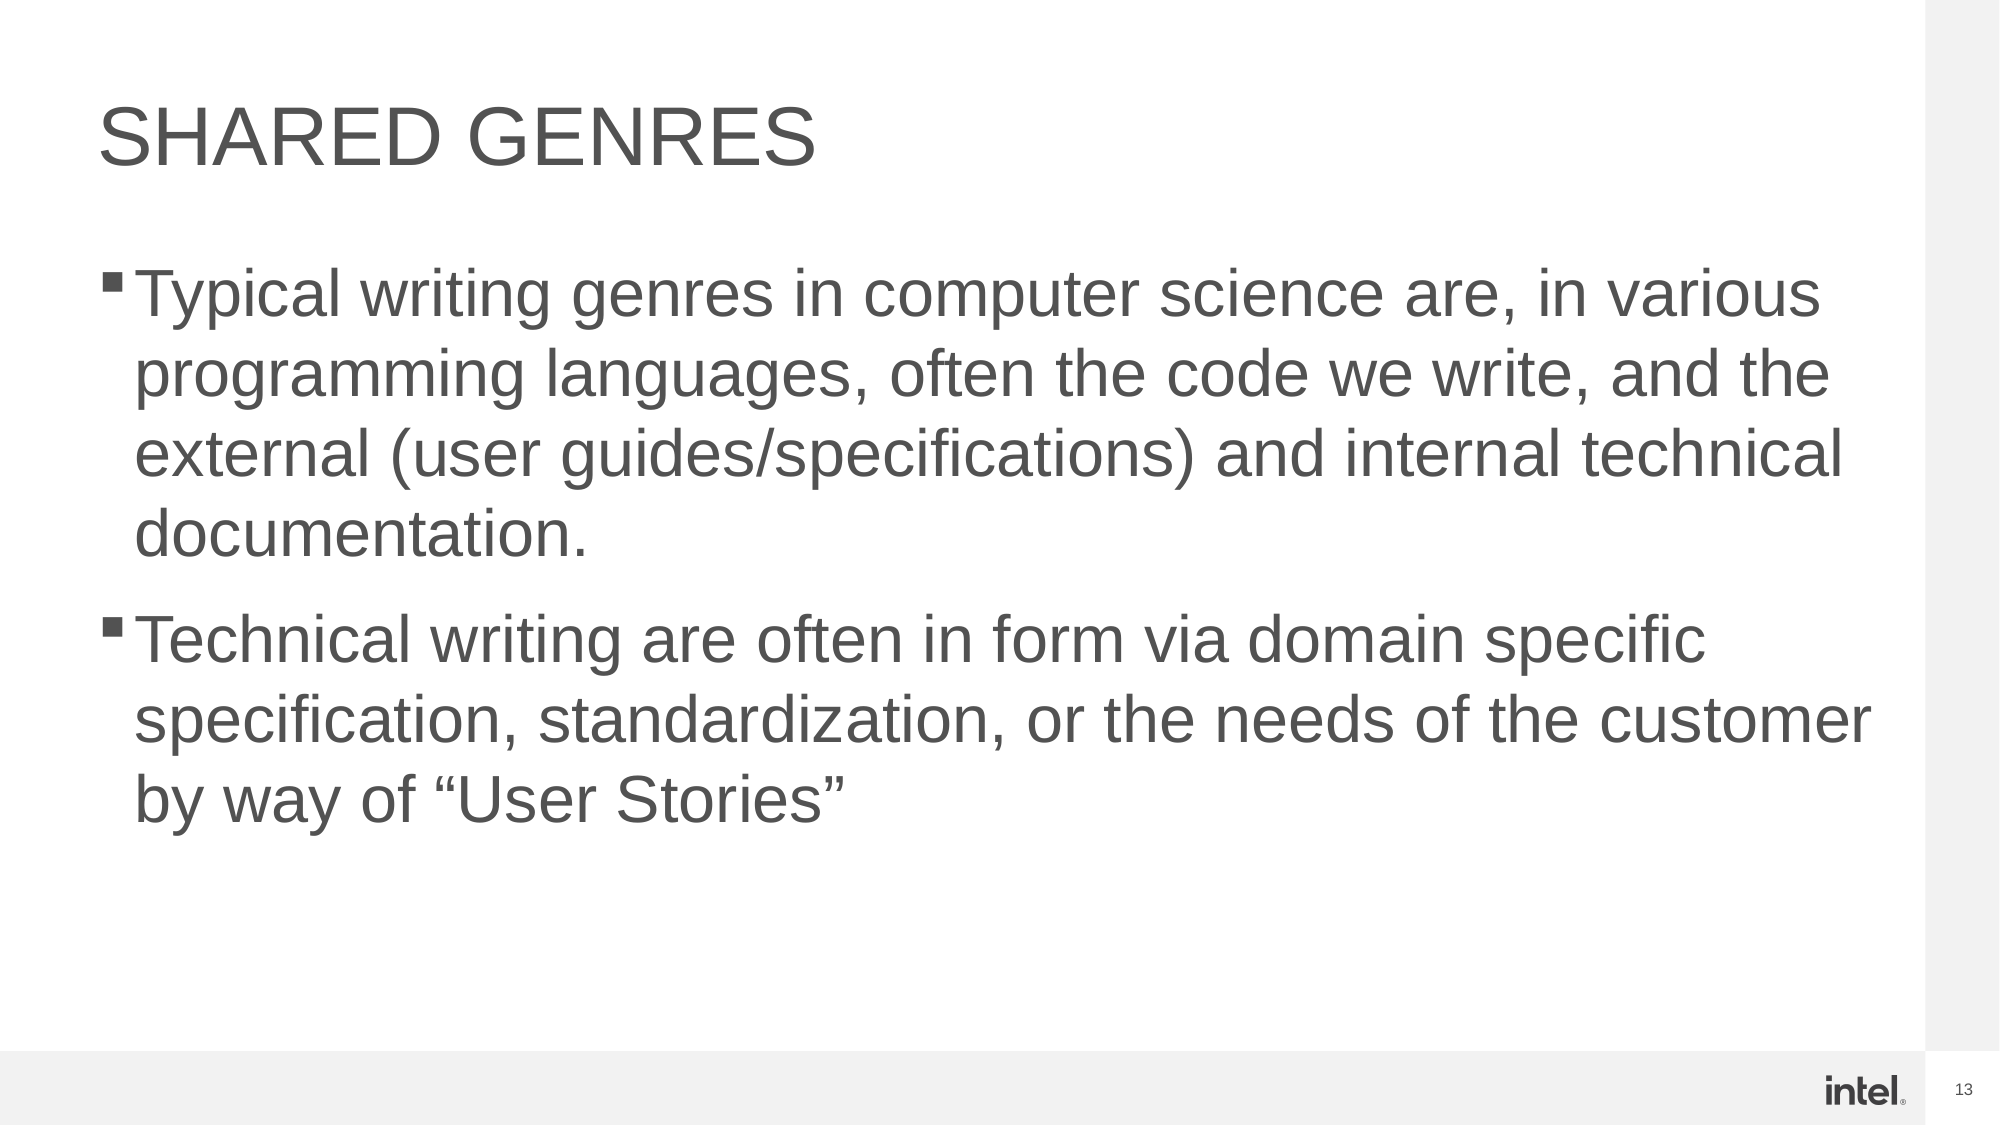

# SHARED GENRES
Typical writing genres in computer science are, in various programming languages, often the code we write, and the external (user guides/specifications) and internal technical documentation.
Technical writing are often in form via domain specific specification, standardization, or the needs of the customer by way of “User Stories”